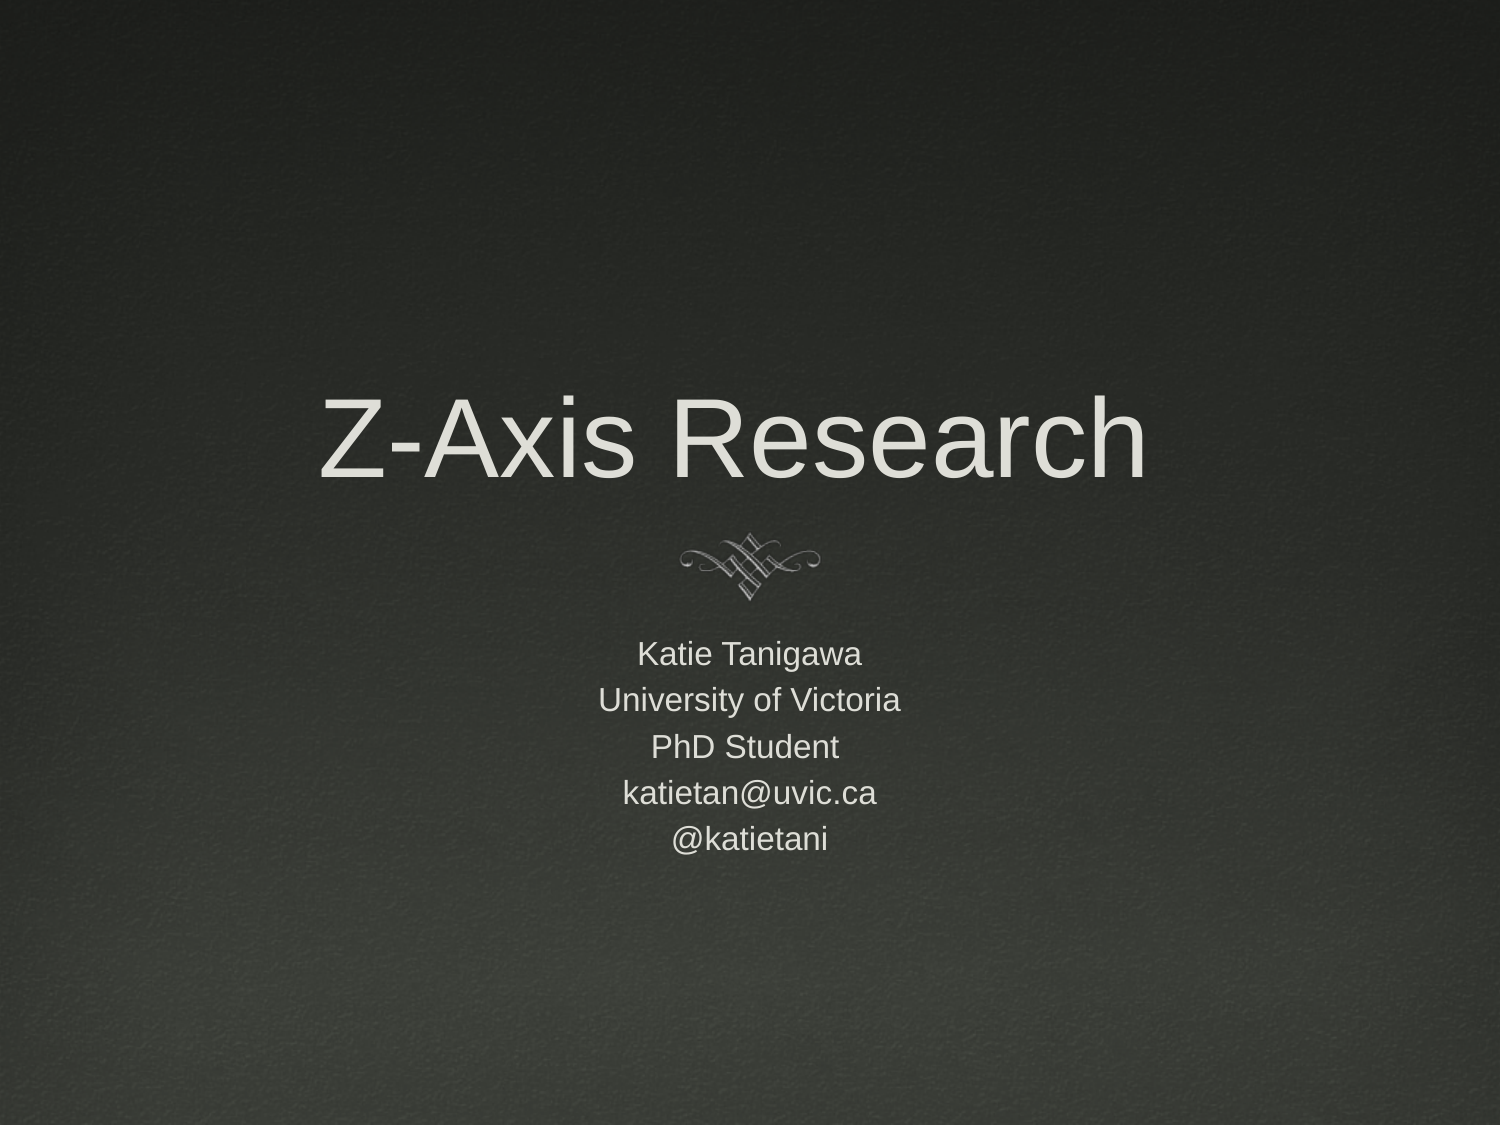

# Z-Axis Research
Katie Tanigawa
University of Victoria
PhD Student
katietan@uvic.ca
@katietani